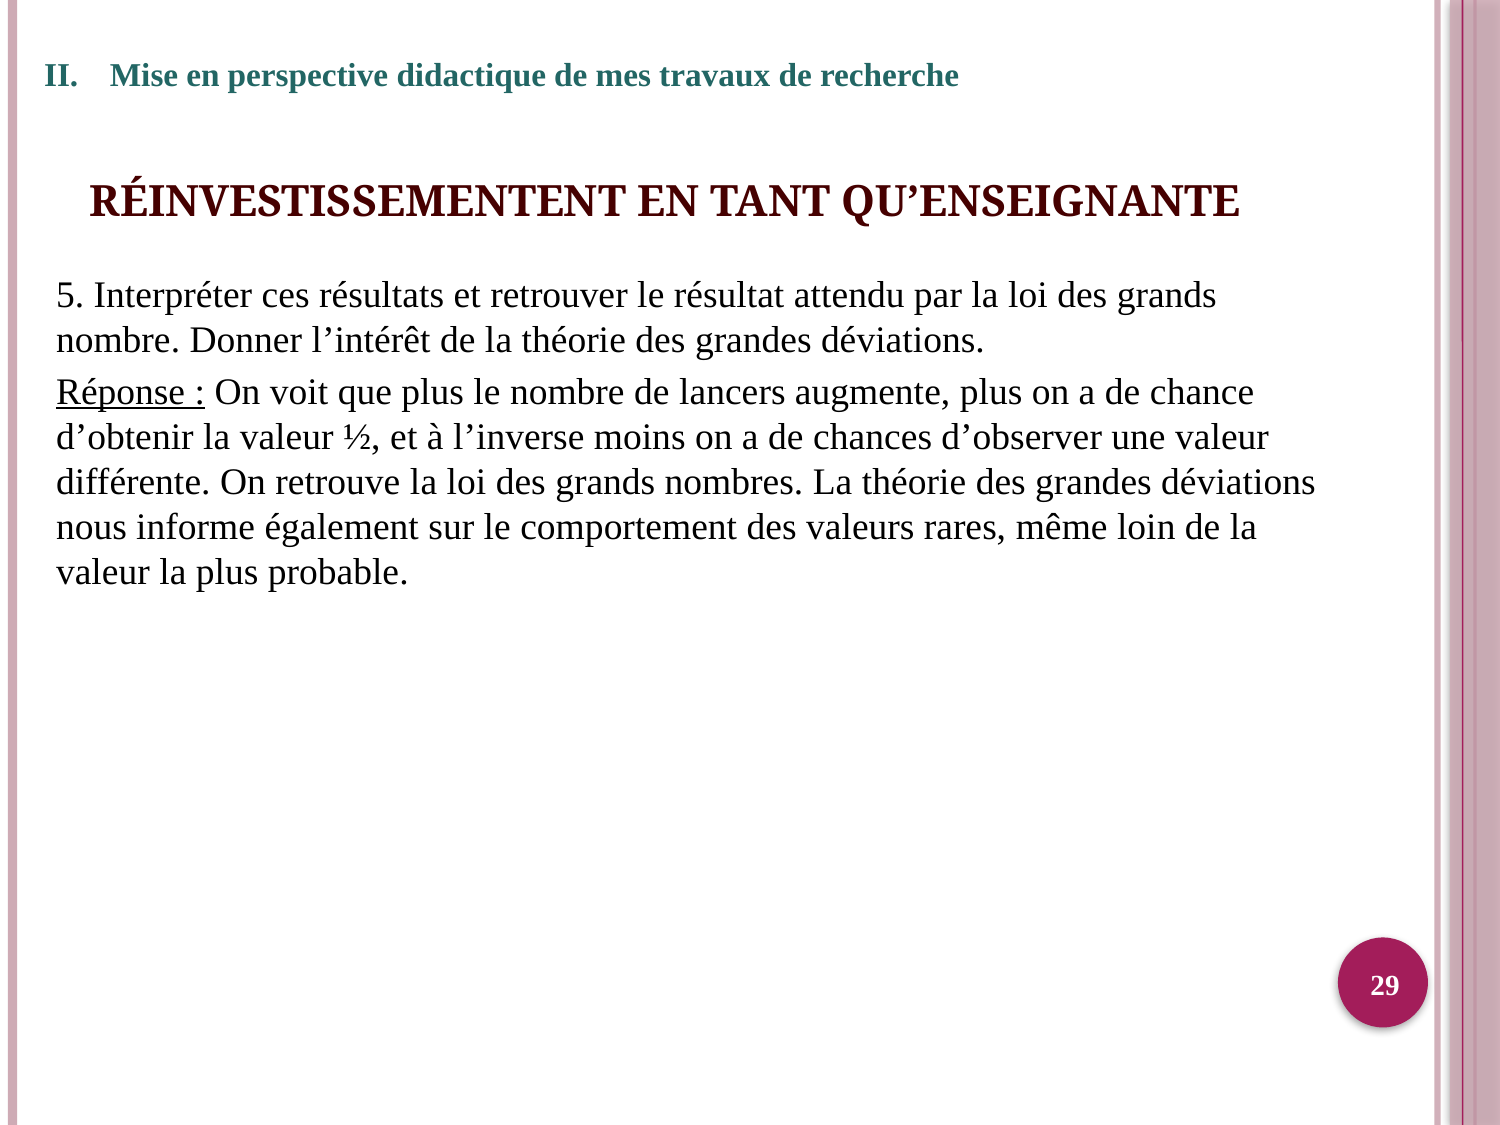

Mise en perspective didactique de mes travaux de recherche
# Réinvestissementent en tant qu’enseignante
5. Interpréter ces résultats et retrouver le résultat attendu par la loi des grands nombre. Donner l’intérêt de la théorie des grandes déviations.
Réponse : On voit que plus le nombre de lancers augmente, plus on a de chance d’obtenir la valeur ½, et à l’inverse moins on a de chances d’observer une valeur différente. On retrouve la loi des grands nombres. La théorie des grandes déviations nous informe également sur le comportement des valeurs rares, même loin de la valeur la plus probable.
29